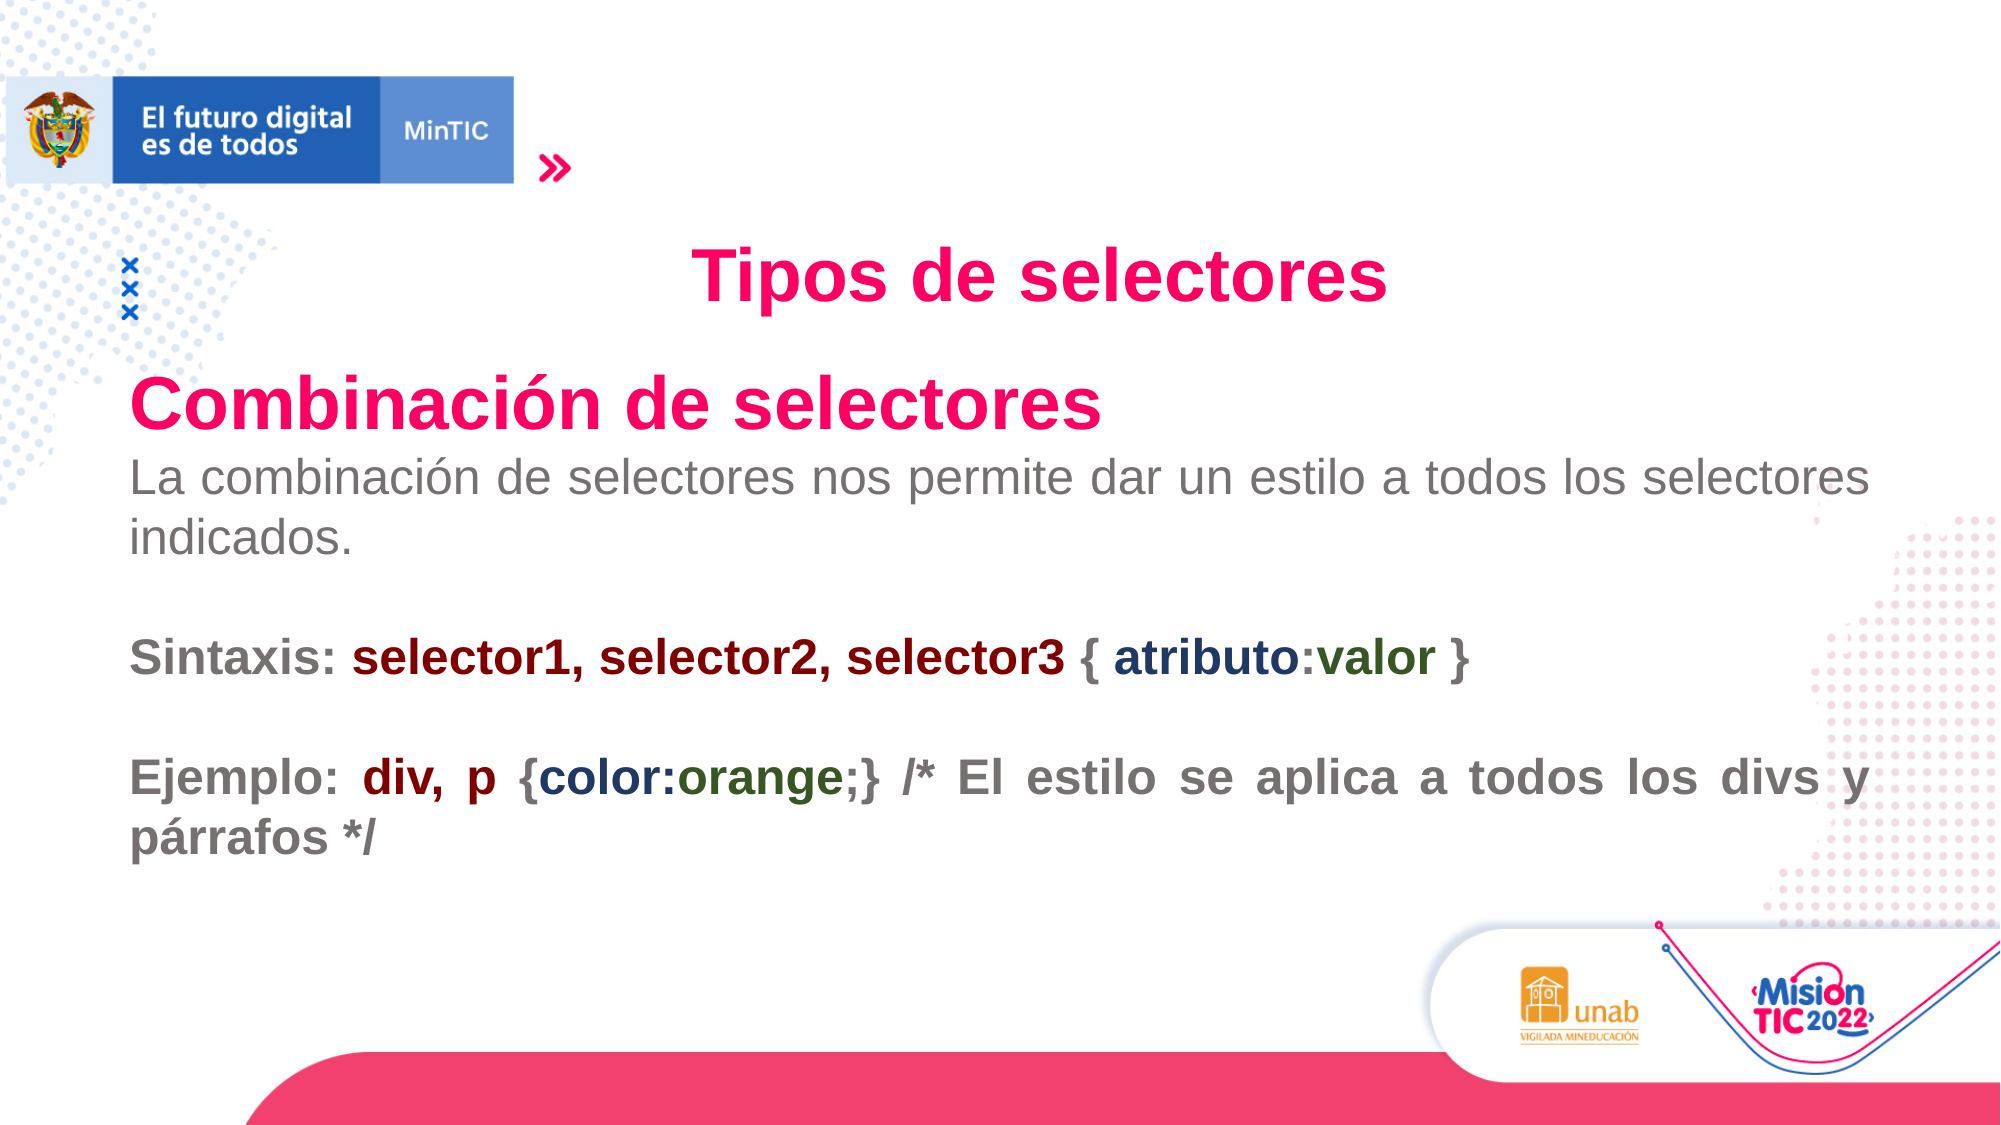

Tipos de selectores
Combinación de selectores
La combinación de selectores nos permite dar un estilo a todos los selectores indicados.

Sintaxis: selector1, selector2, selector3 { atributo:valor }

Ejemplo: div, p {color:orange;} /* El estilo se aplica a todos los divs y párrafos */